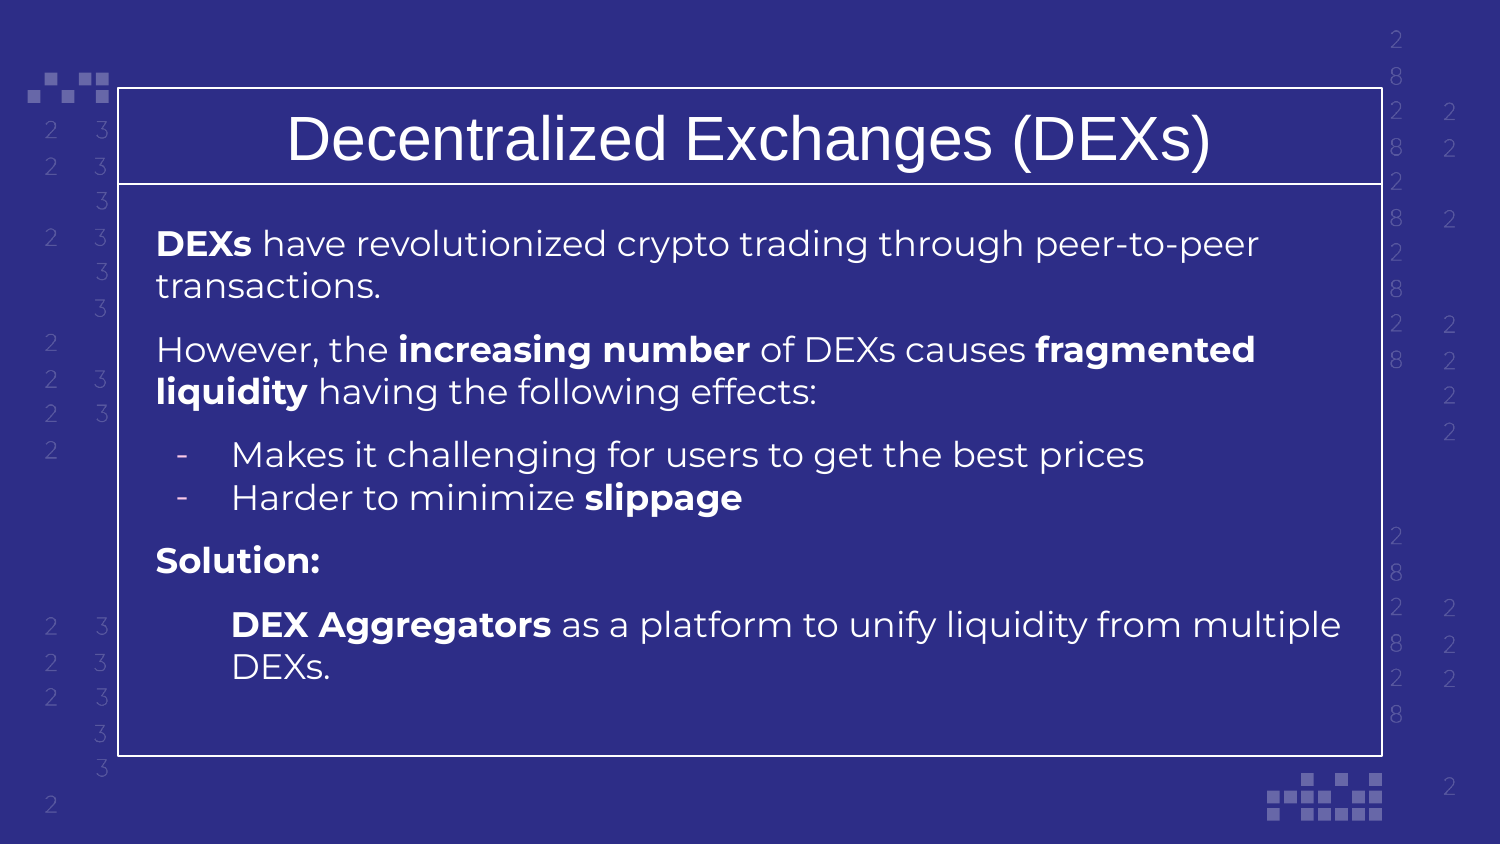

# Decentralized Exchanges (DEXs)
DEXs have revolutionized crypto trading through peer-to-peer transactions.
However, the increasing number of DEXs causes fragmented liquidity having the following effects:
Makes it challenging for users to get the best prices
Harder to minimize slippage
Solution:
DEX Aggregators as a platform to unify liquidity from multiple DEXs.